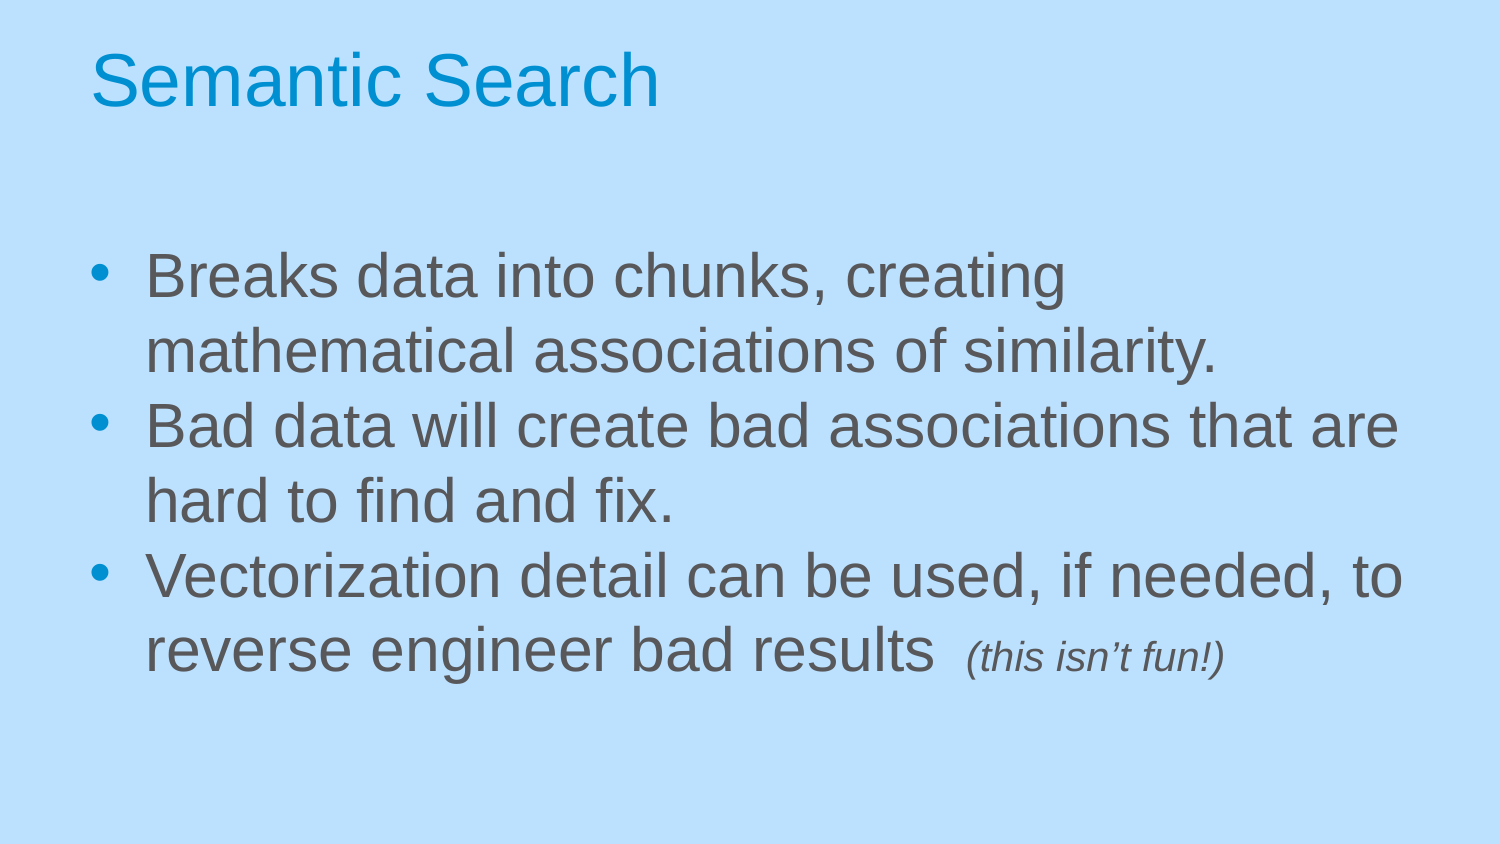

# Semantic Search
Breaks data into chunks, creating mathematical associations of similarity.
Bad data will create bad associations that are hard to find and fix.
Vectorization detail can be used, if needed, to reverse engineer bad results  (this isn’t fun!)